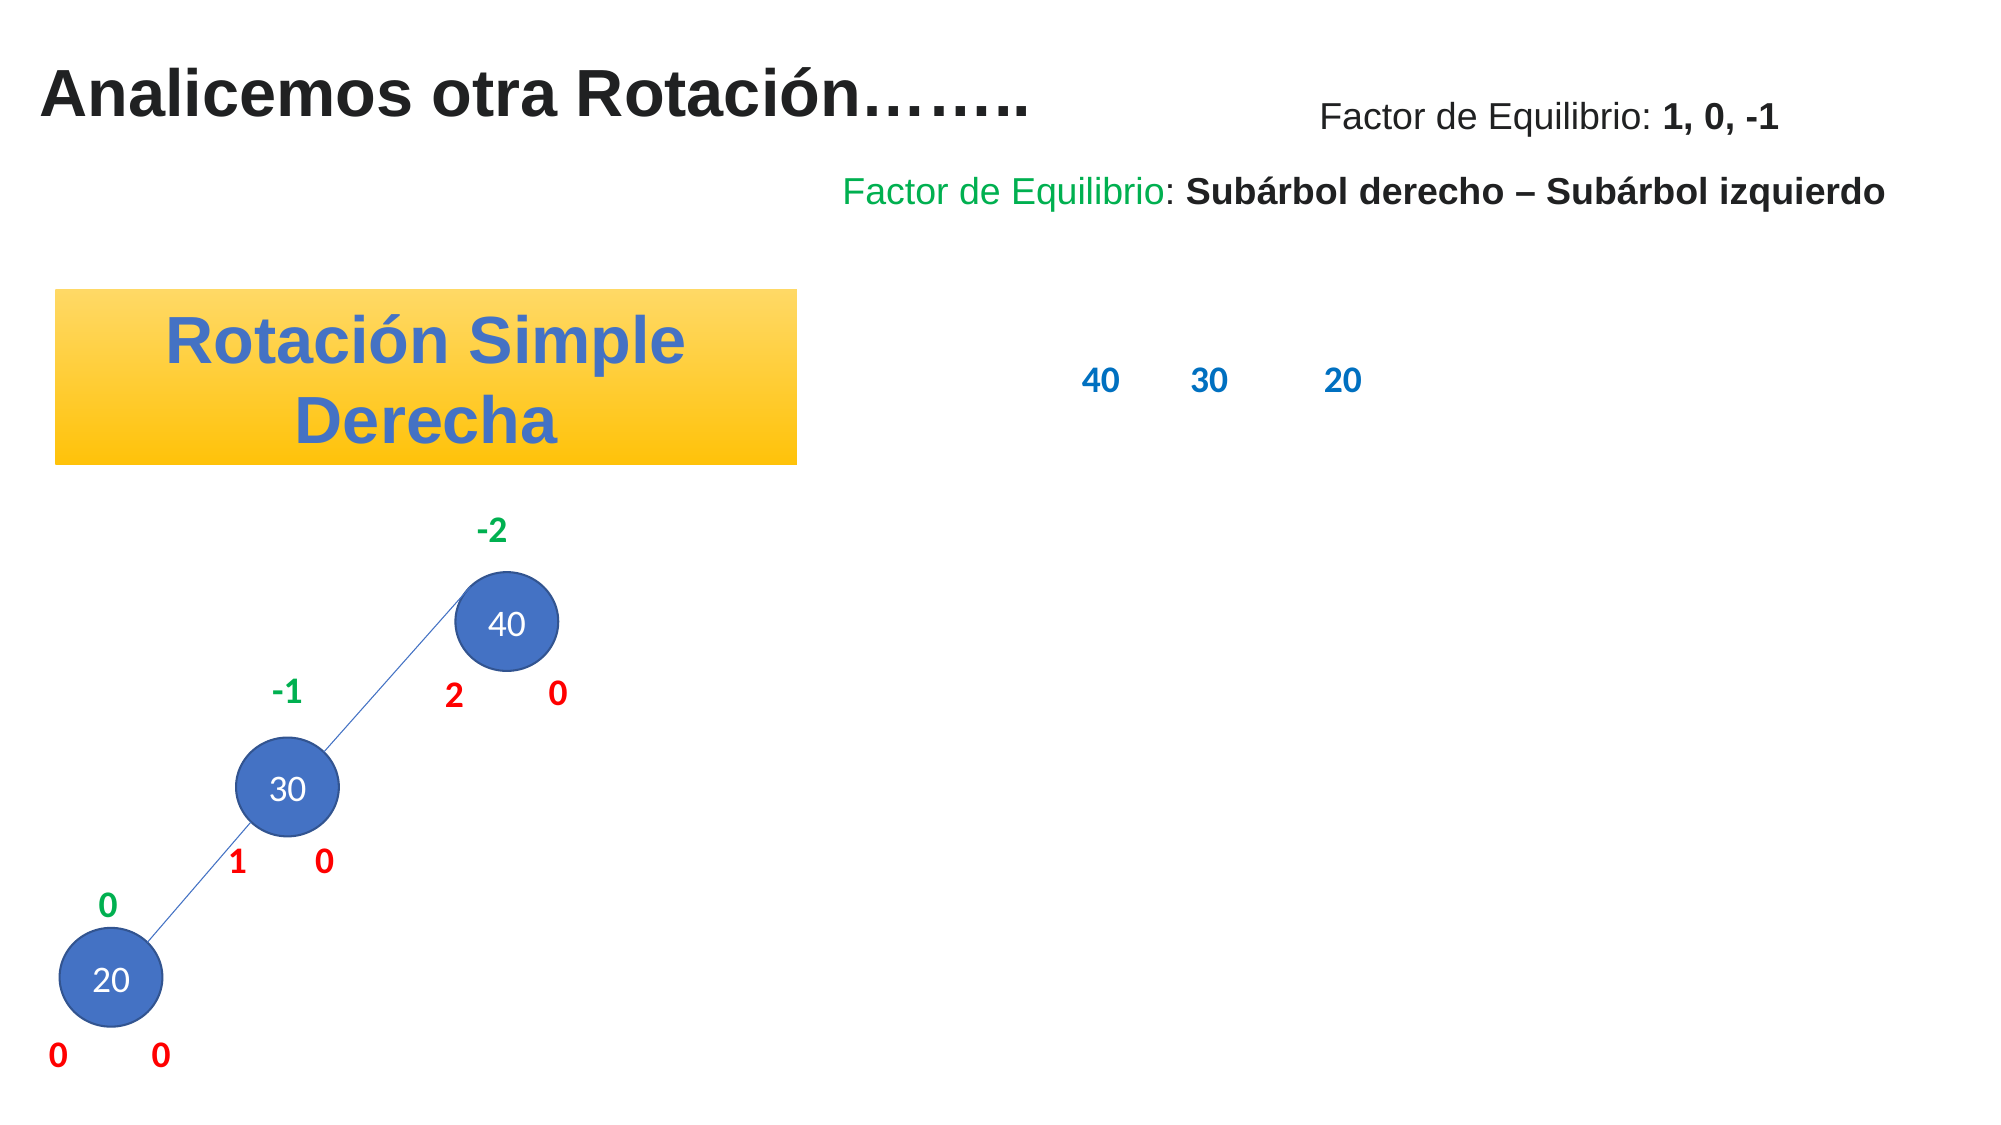

Analicemos otra Rotación……..
Factor de Equilibrio: 1, 0, -1
Factor de Equilibrio: Subárbol derecho – Subárbol izquierdo
Rotación Simple Derecha
40
30
20
-2
40
-1
0
2
30
1
0
0
20
0
0